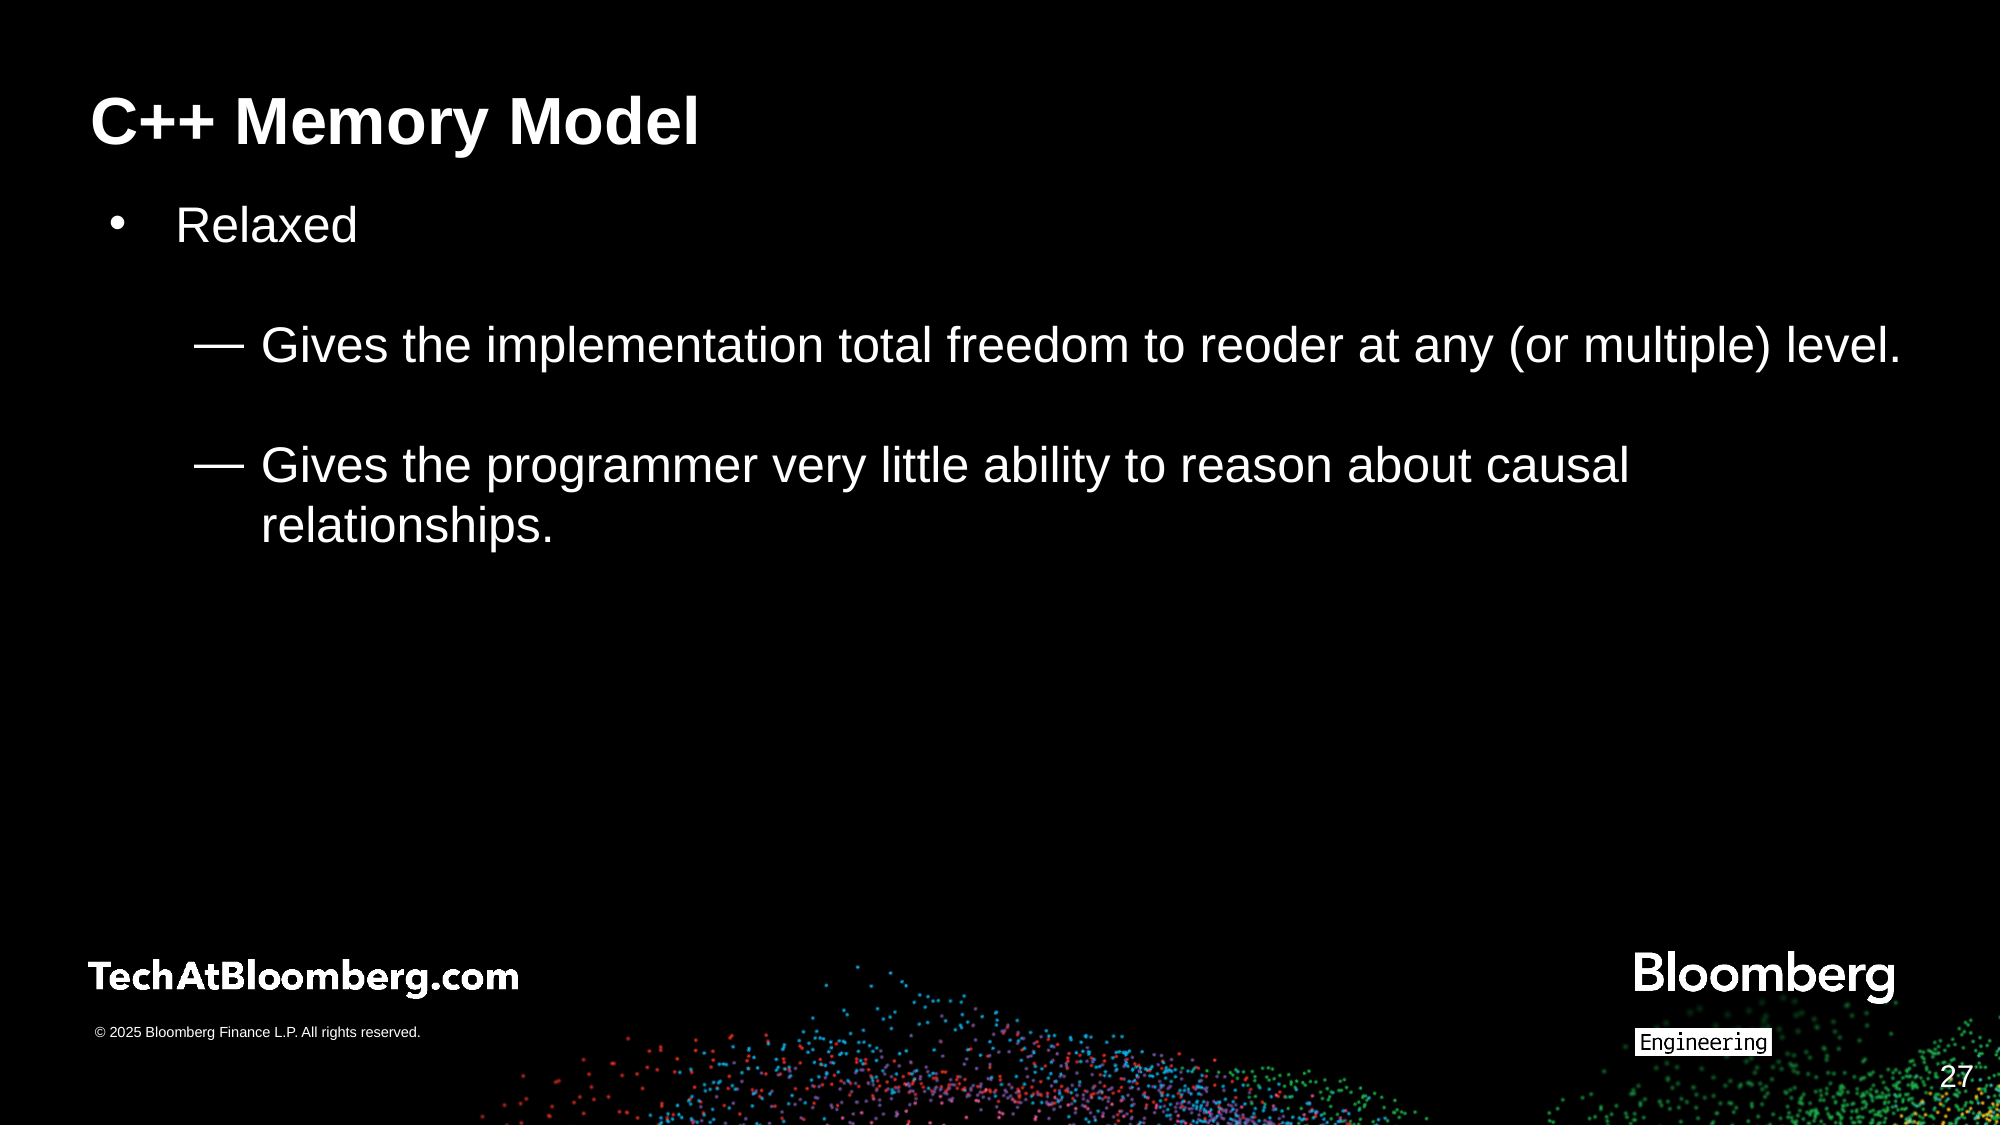

# C++ Memory Model
Relaxed

Gives the implementation total freedom to reoder at any (or multiple) level.

Gives the programmer very little ability to reason about causal relationships.
27